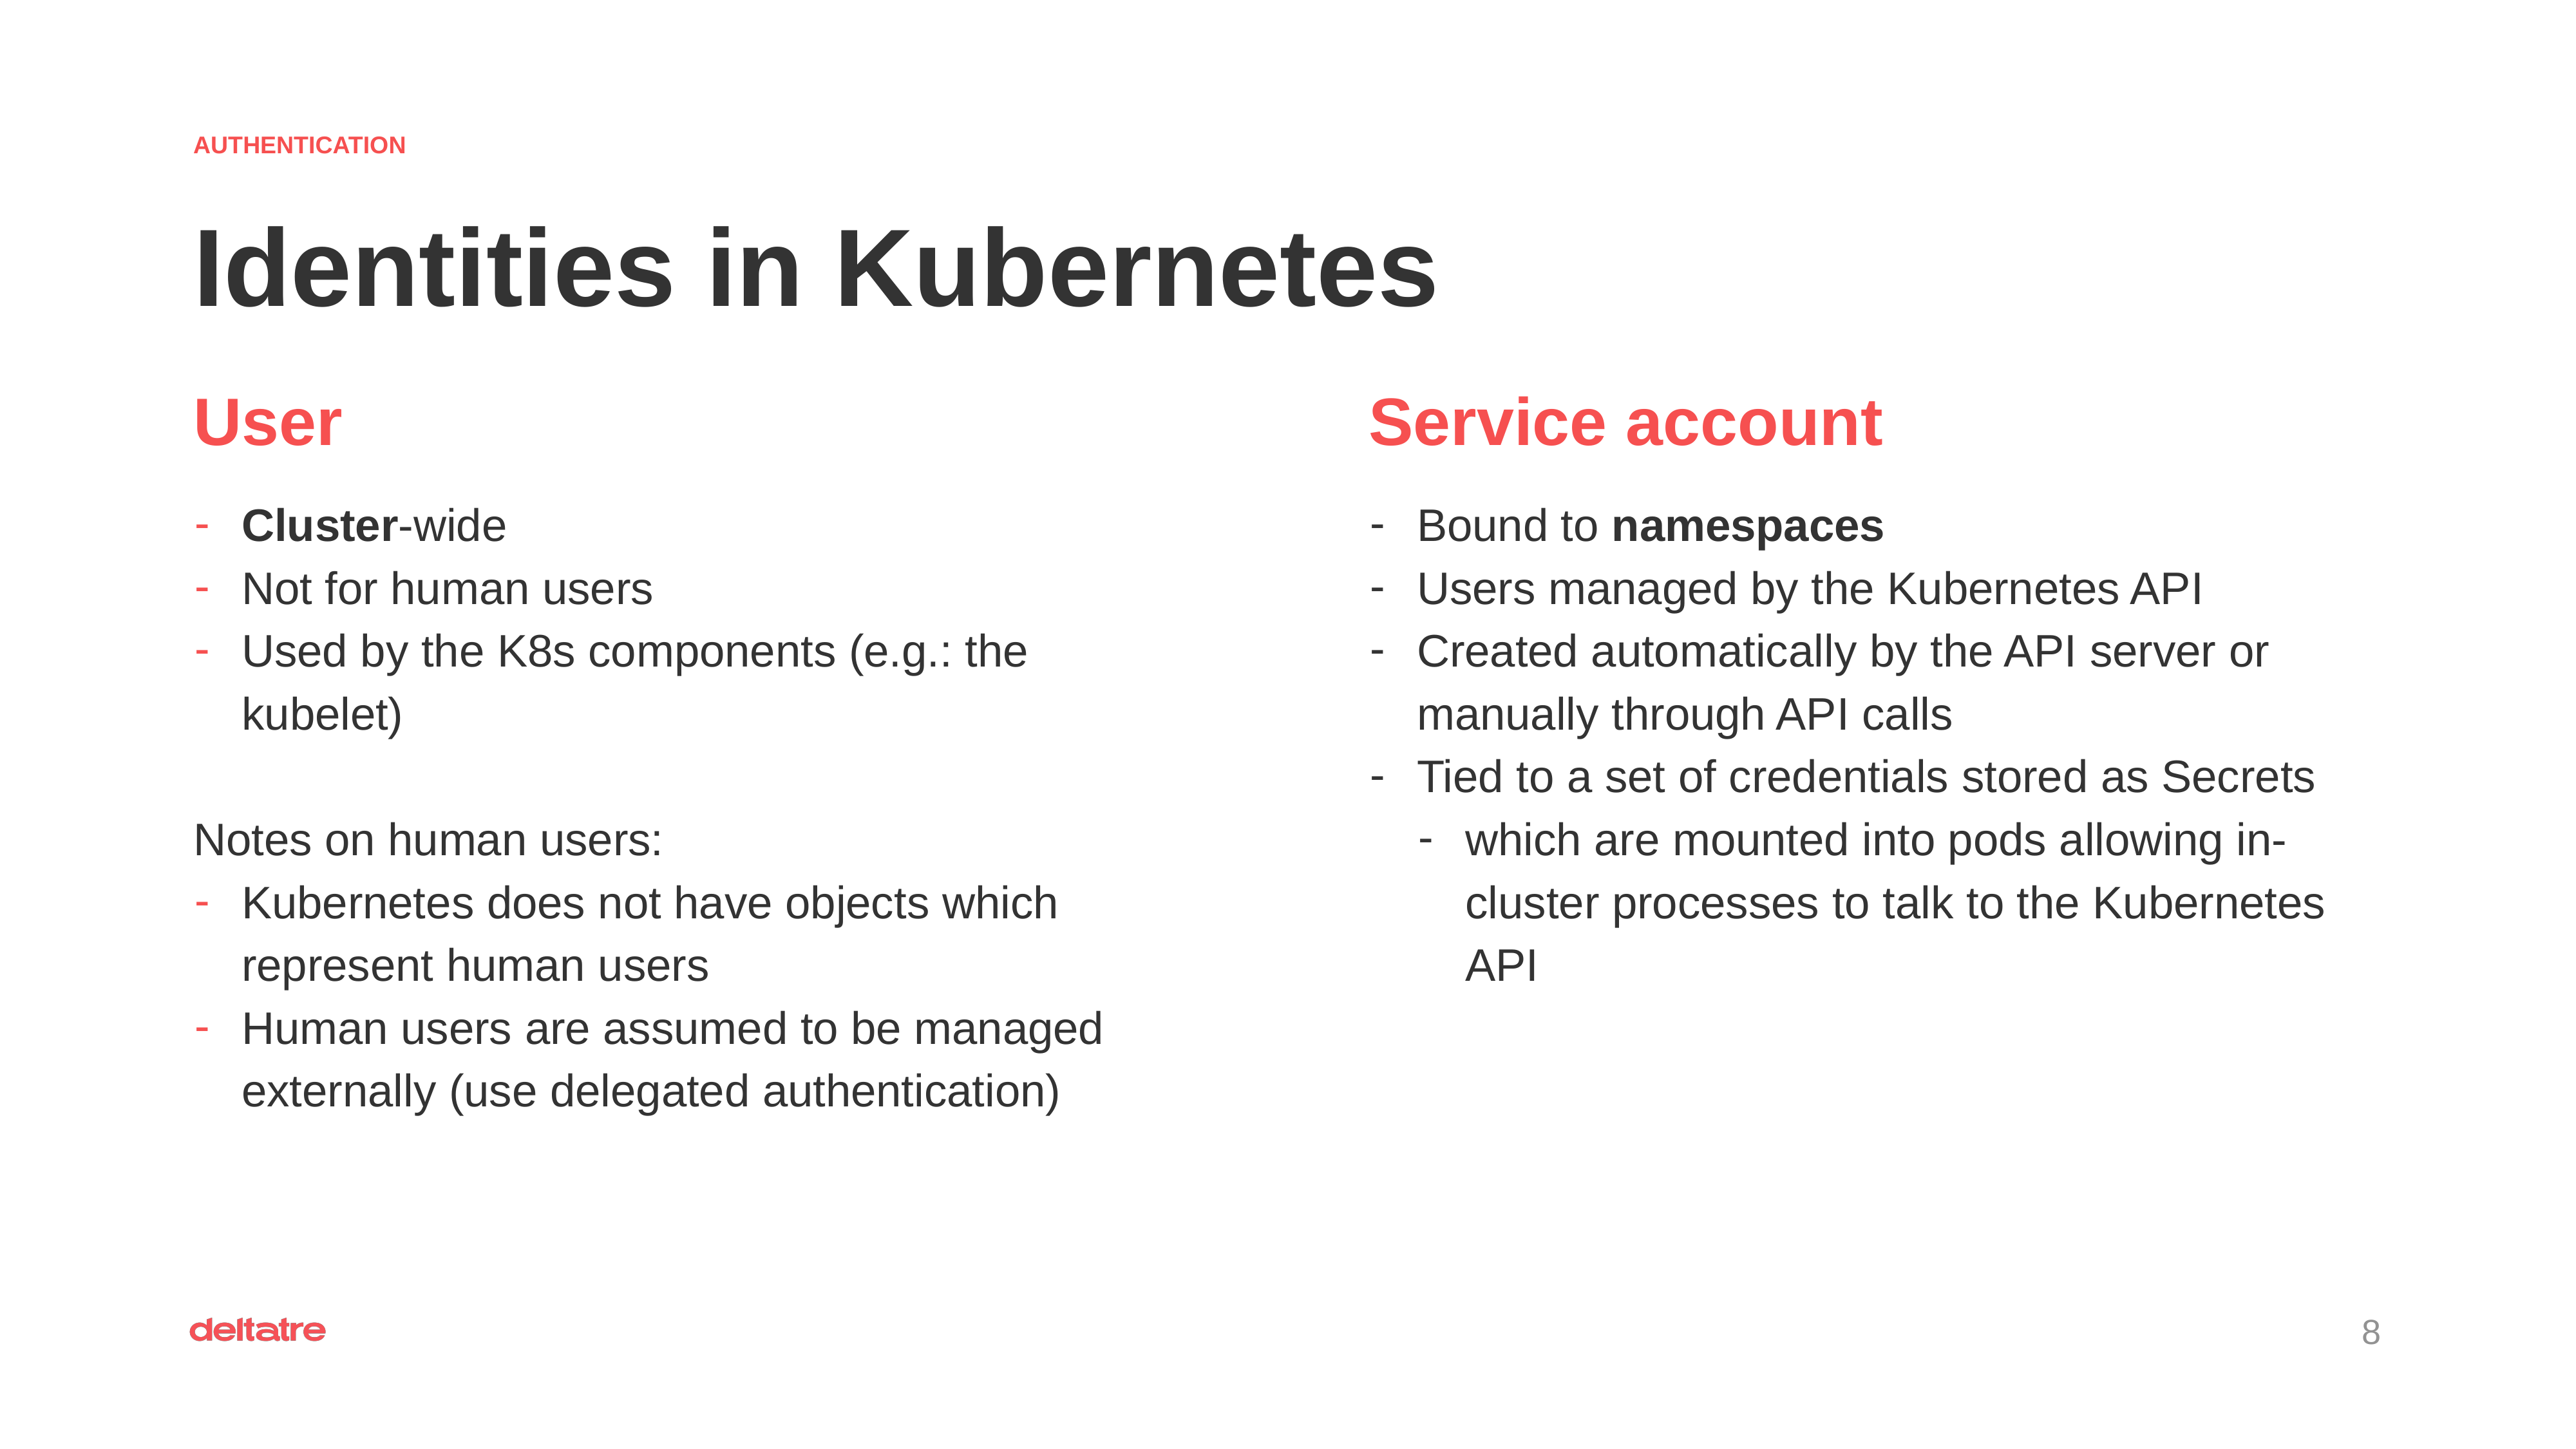

AUTHENTICATION
Identities in Kubernetes
User
Service account
Cluster-wide
Not for human users
Used by the K8s components (e.g.: the kubelet)

Notes on human users:
Kubernetes does not have objects which represent human users
Human users are assumed to be managed externally (use delegated authentication)
Bound to namespaces
Users managed by the Kubernetes API
Created automatically by the API server or manually through API calls
Tied to a set of credentials stored as Secrets
which are mounted into pods allowing in-cluster processes to talk to the Kubernetes API
8